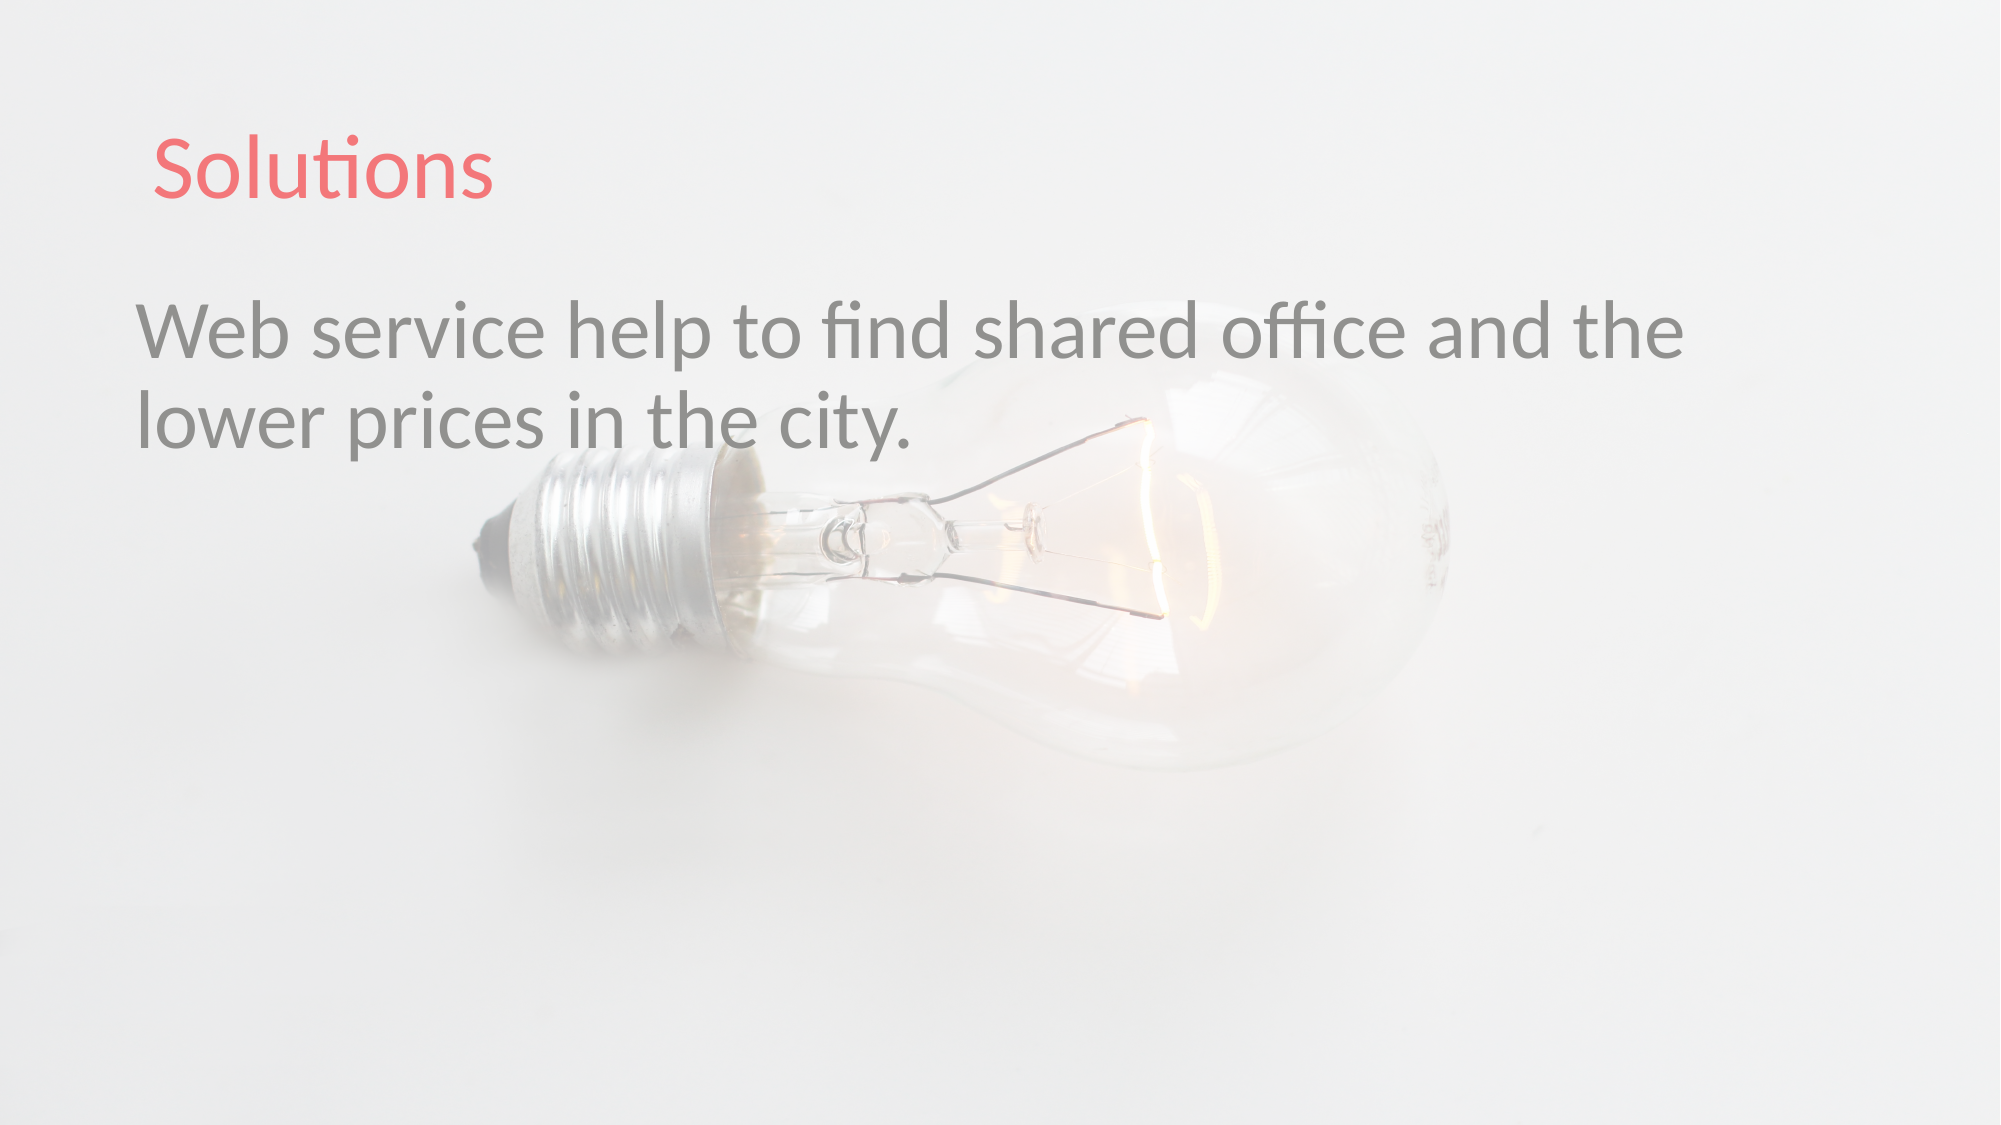

# Solutions
Web service help to find shared office and the lower prices in the city.